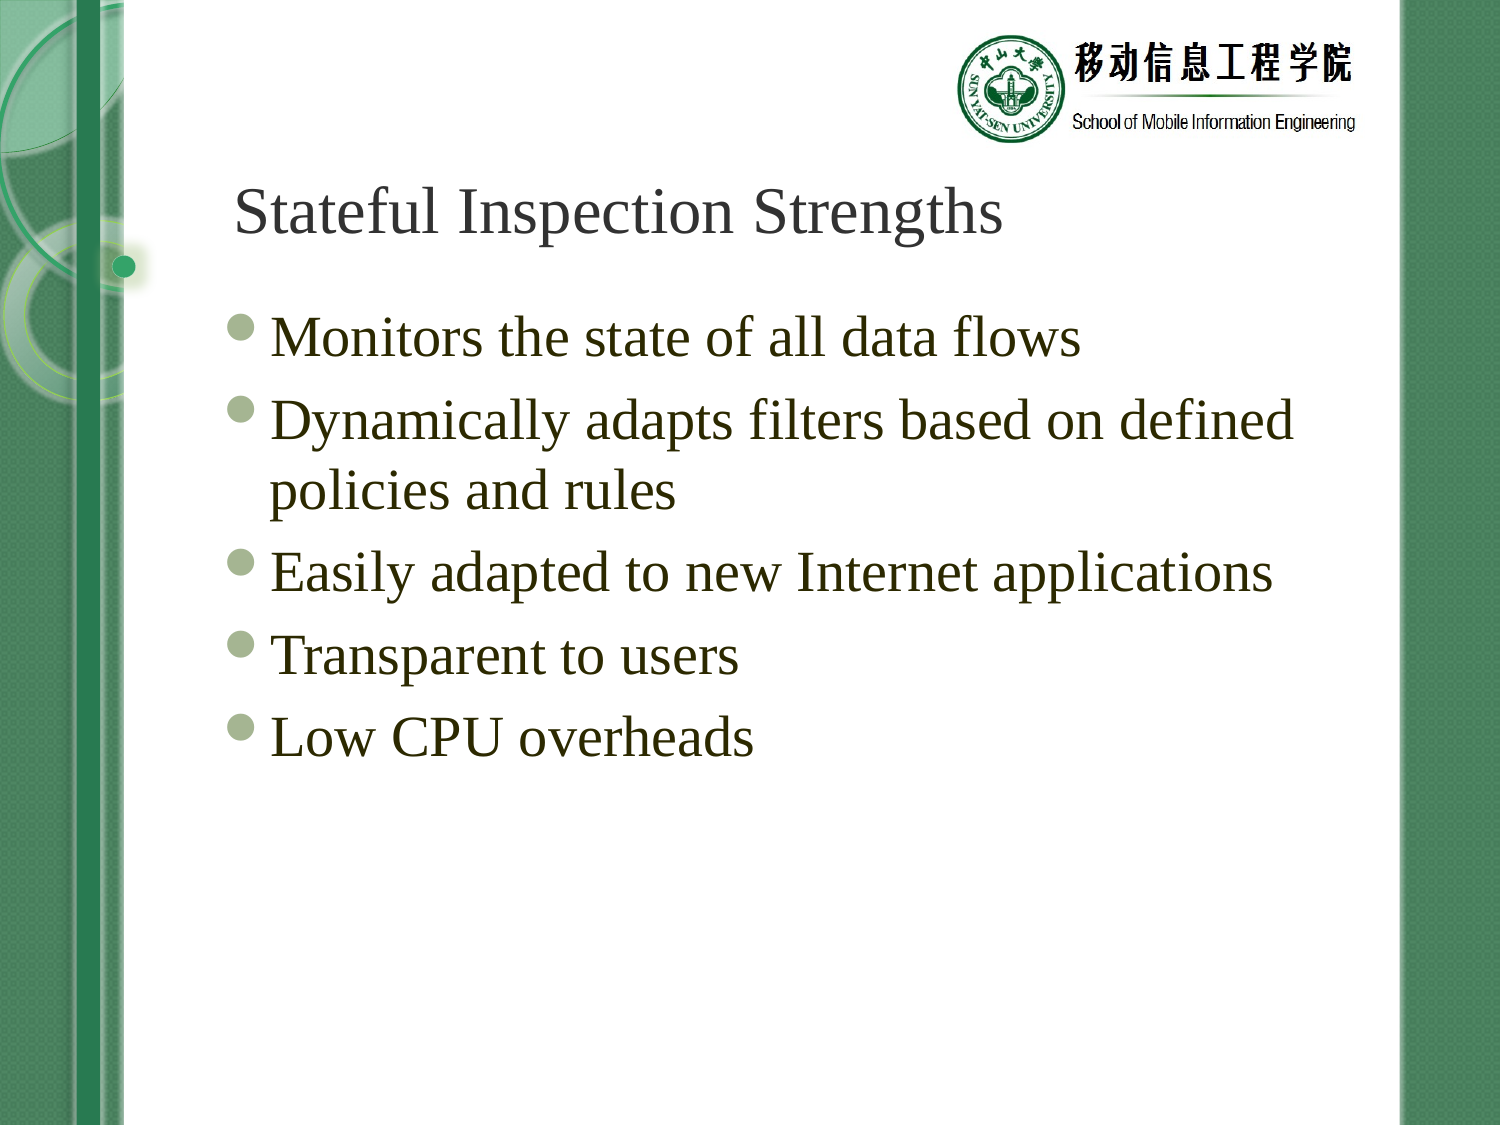

# Stateful Inspection Strengths
Monitors the state of all data flows
Dynamically adapts filters based on defined policies and rules
Easily adapted to new Internet applications
Transparent to users
Low CPU overheads